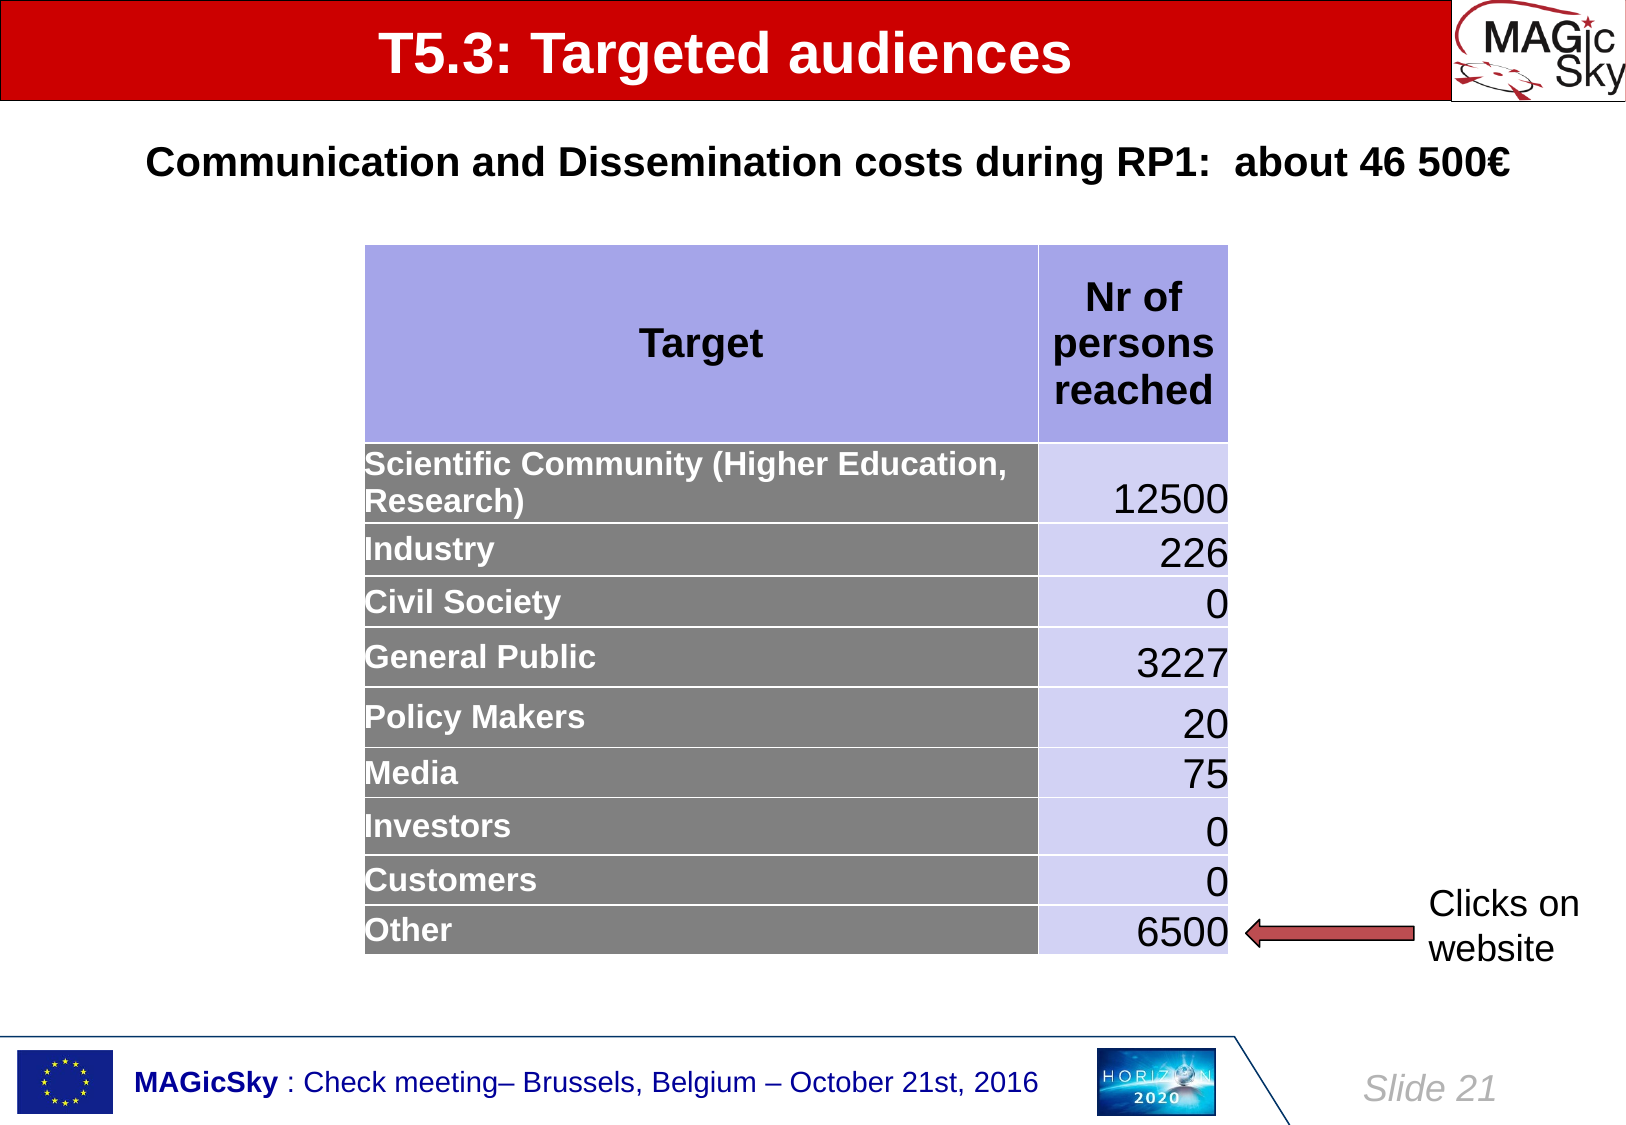

# T5.3: Targeted audiences
Communication and Dissemination costs during RP1:  about 46 500€

| Target | Nr of persons reached |
| --- | --- |
| Scientific Community (Higher Education, Research) | 12500 |
| Industry | 226 |
| Civil Society | 0 |
| General Public | 3227 |
| Policy Makers | 20 |
| Media | 75 |
| Investors | 0 |
| Customers | 0 |
| Other | 6500 |
Clicks on website